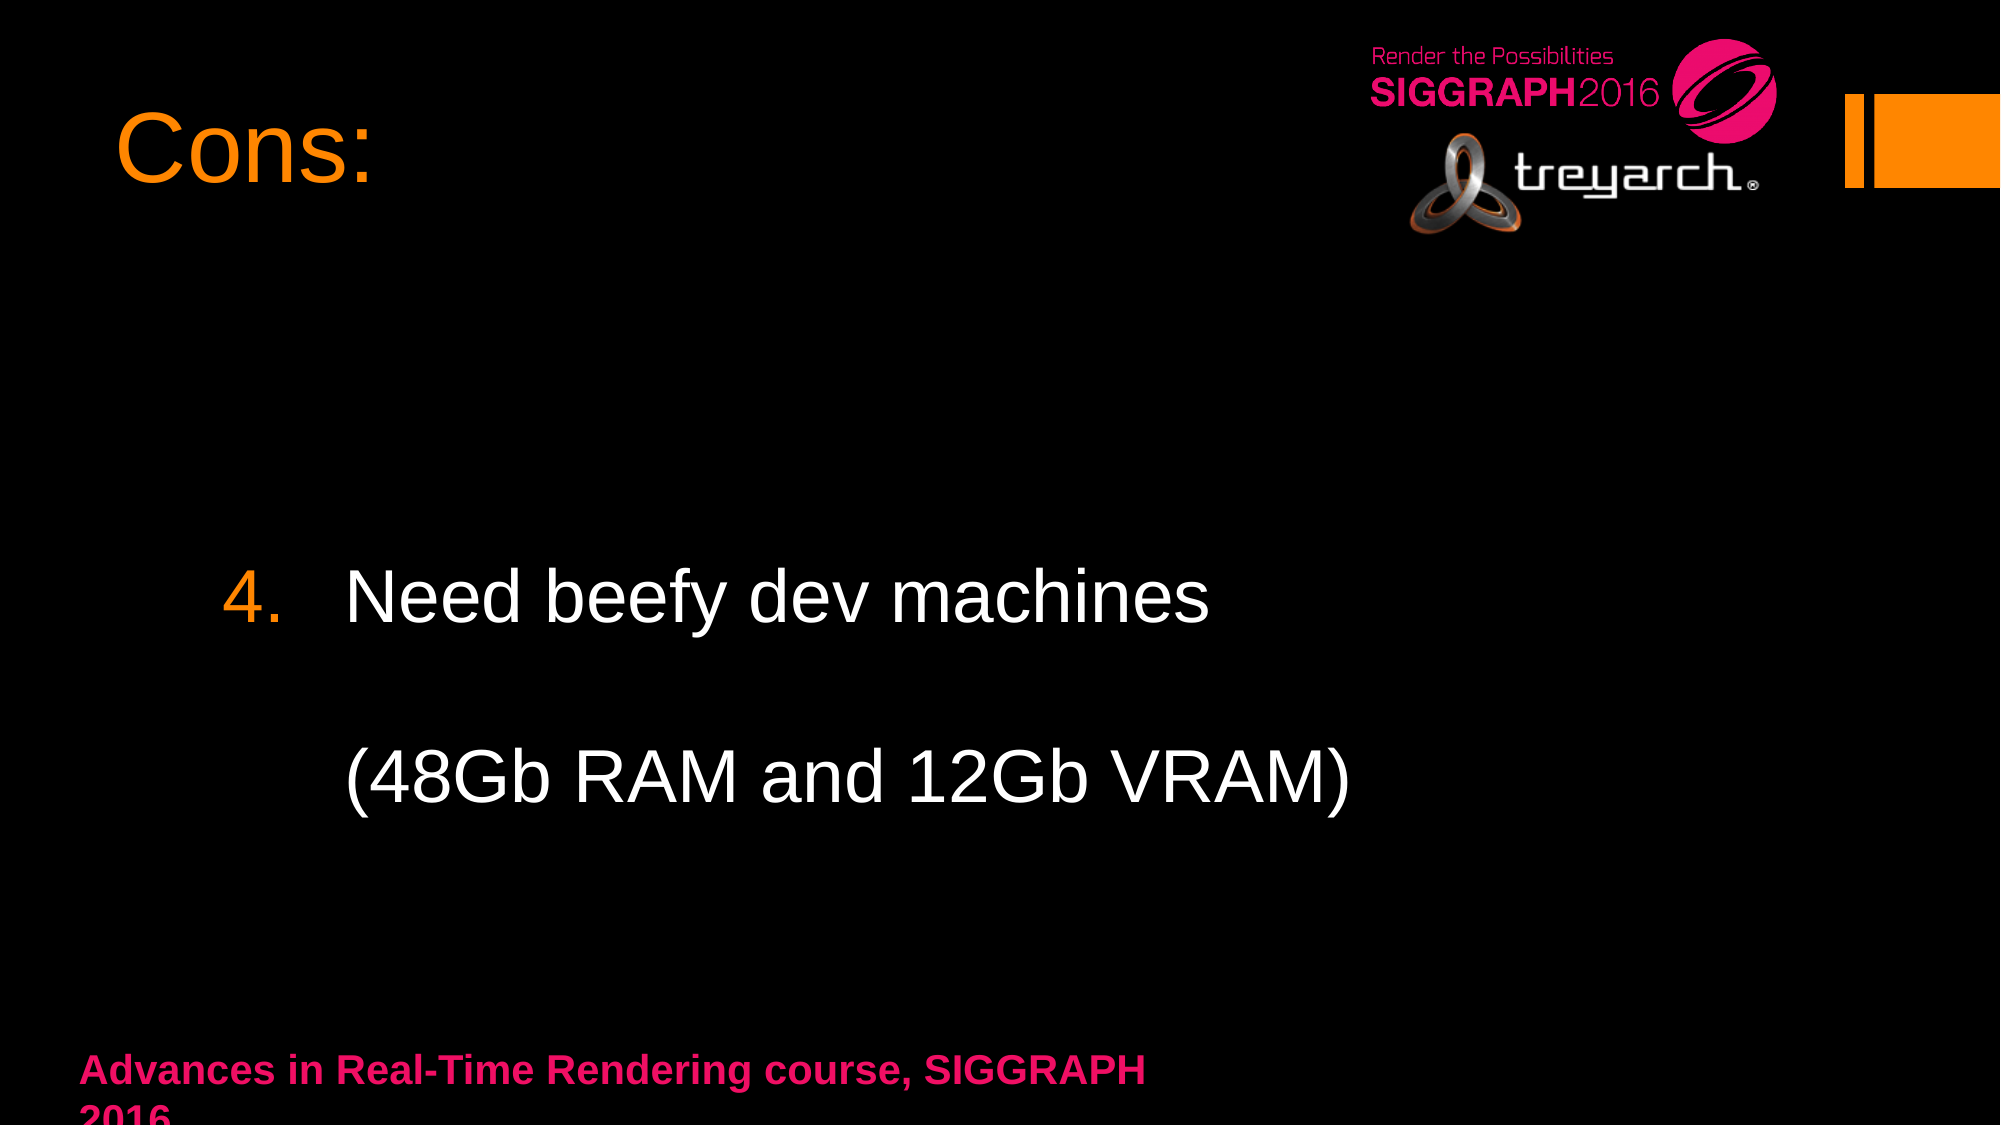

# Cons:
Need beefy dev machines
(48Gb RAM and 12Gb VRAM)